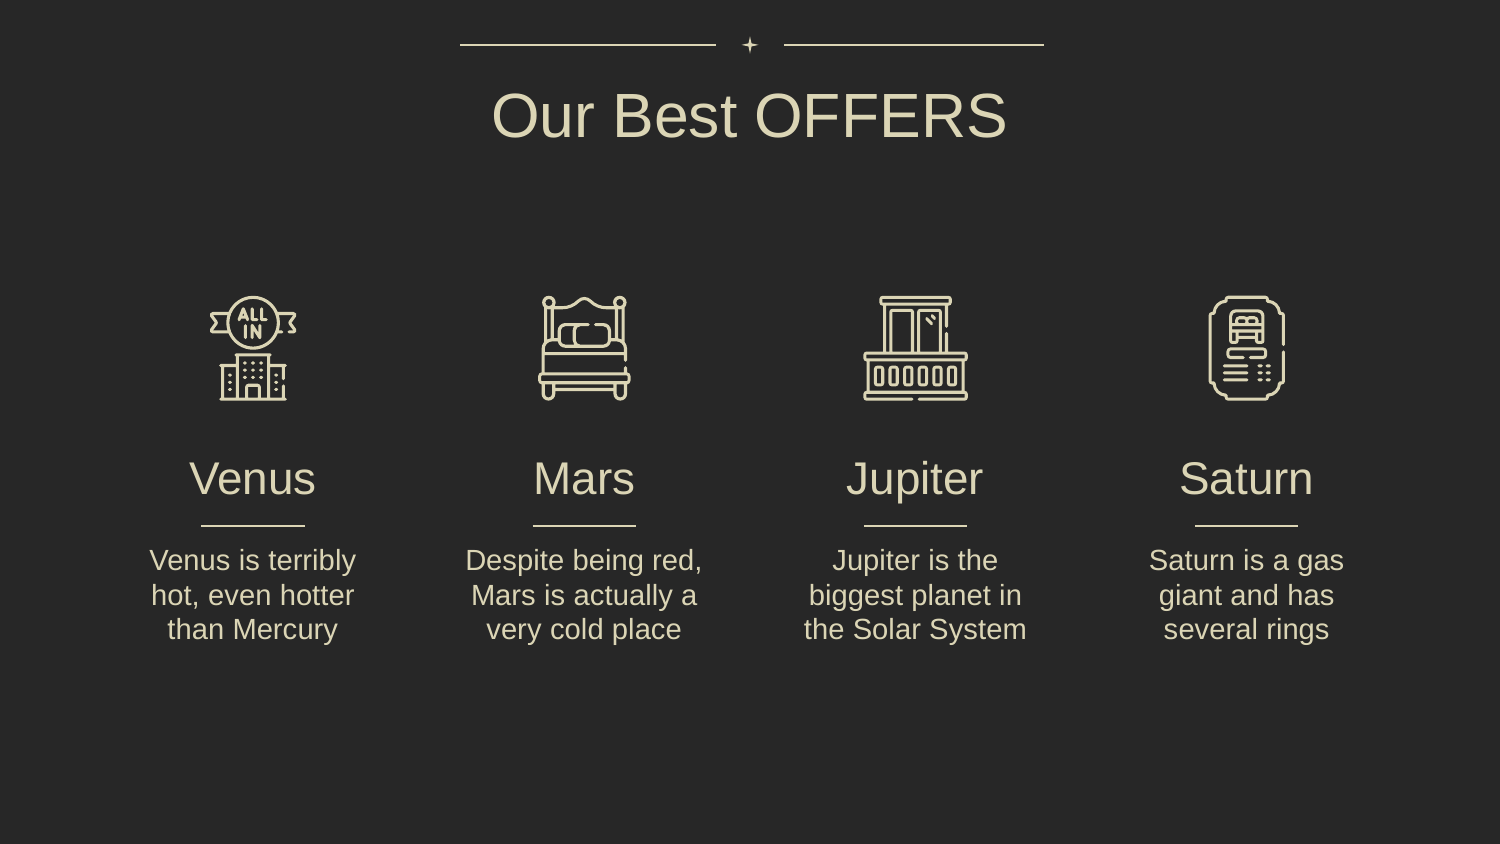

Our Best OFFERS

# Venus
Mars
Jupiter
Saturn
Venus is terribly hot, even hotter than Mercury
Despite being red, Mars is actually a very cold place
Jupiter is the biggest planet in the Solar System
Saturn is a gas giant and has several rings